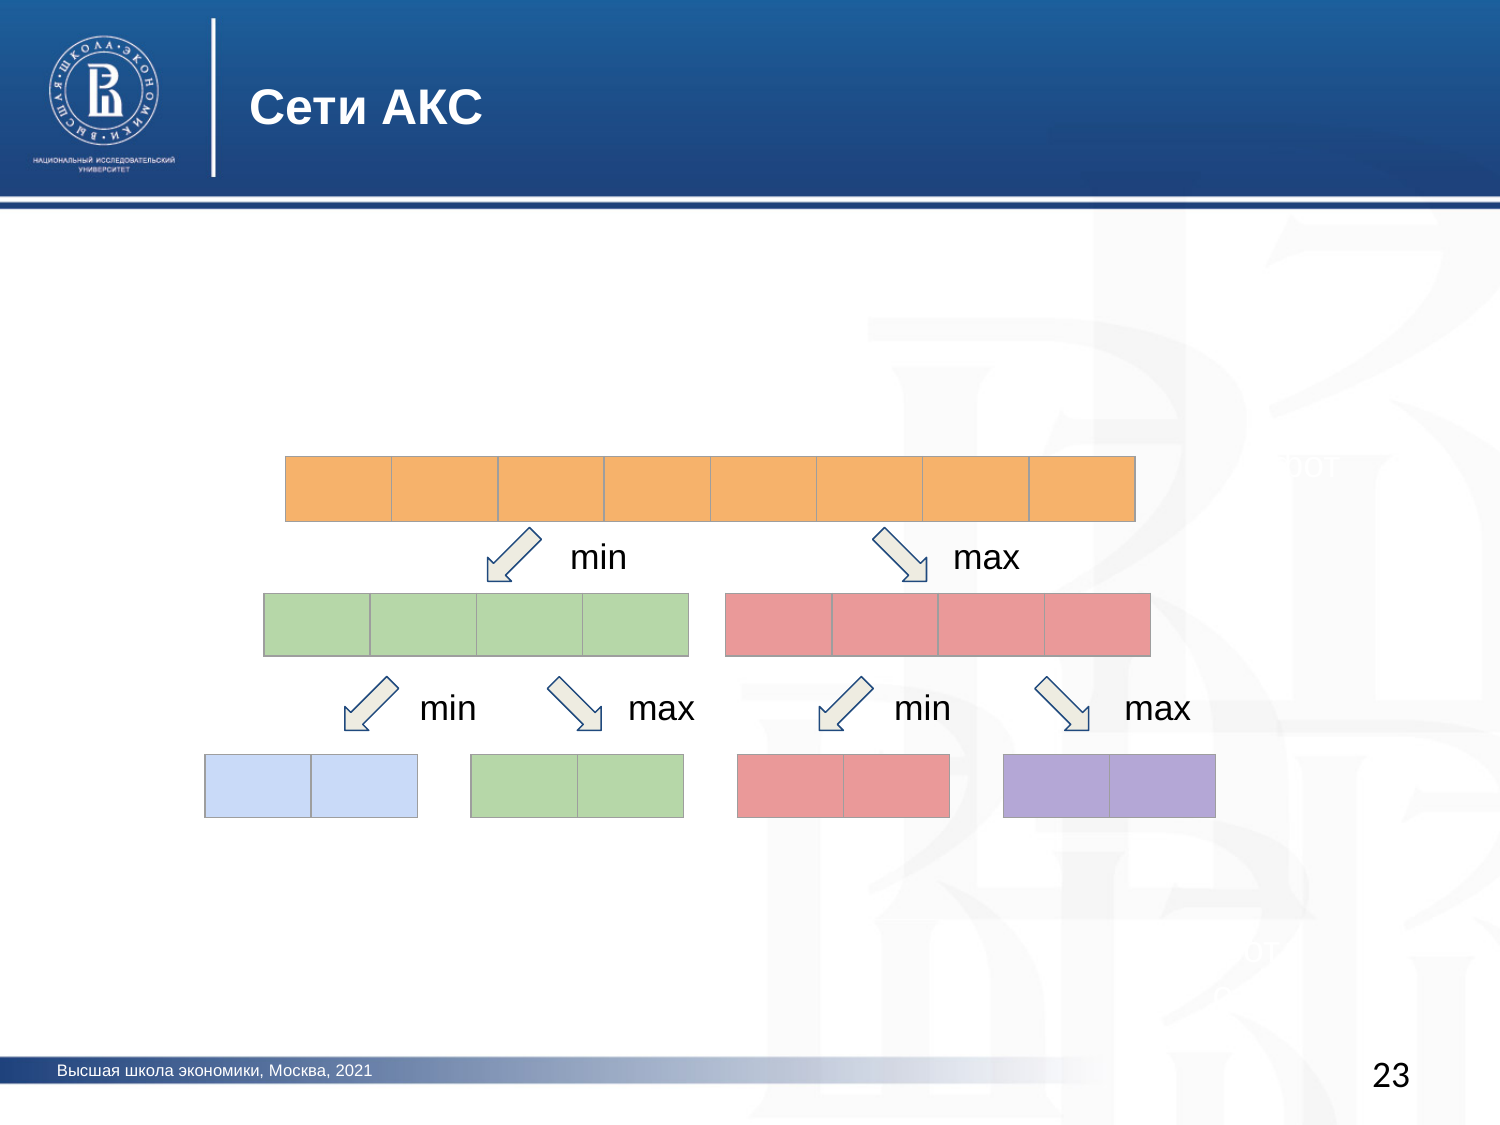

Сети АКС

фото
|  |  |  |  |  |  |  |  |
| --- | --- | --- | --- | --- | --- | --- | --- |
max
min

|  |  |  |  |
| --- | --- | --- | --- |
|  |  |  |  |
| --- | --- | --- | --- |
min
min
max
max

|  |  |
| --- | --- |
|  |  |
| --- | --- |
|  |  |
| --- | --- |
|  |  |
| --- | --- |
фото
23
Высшая школа экономики, Москва, 2021